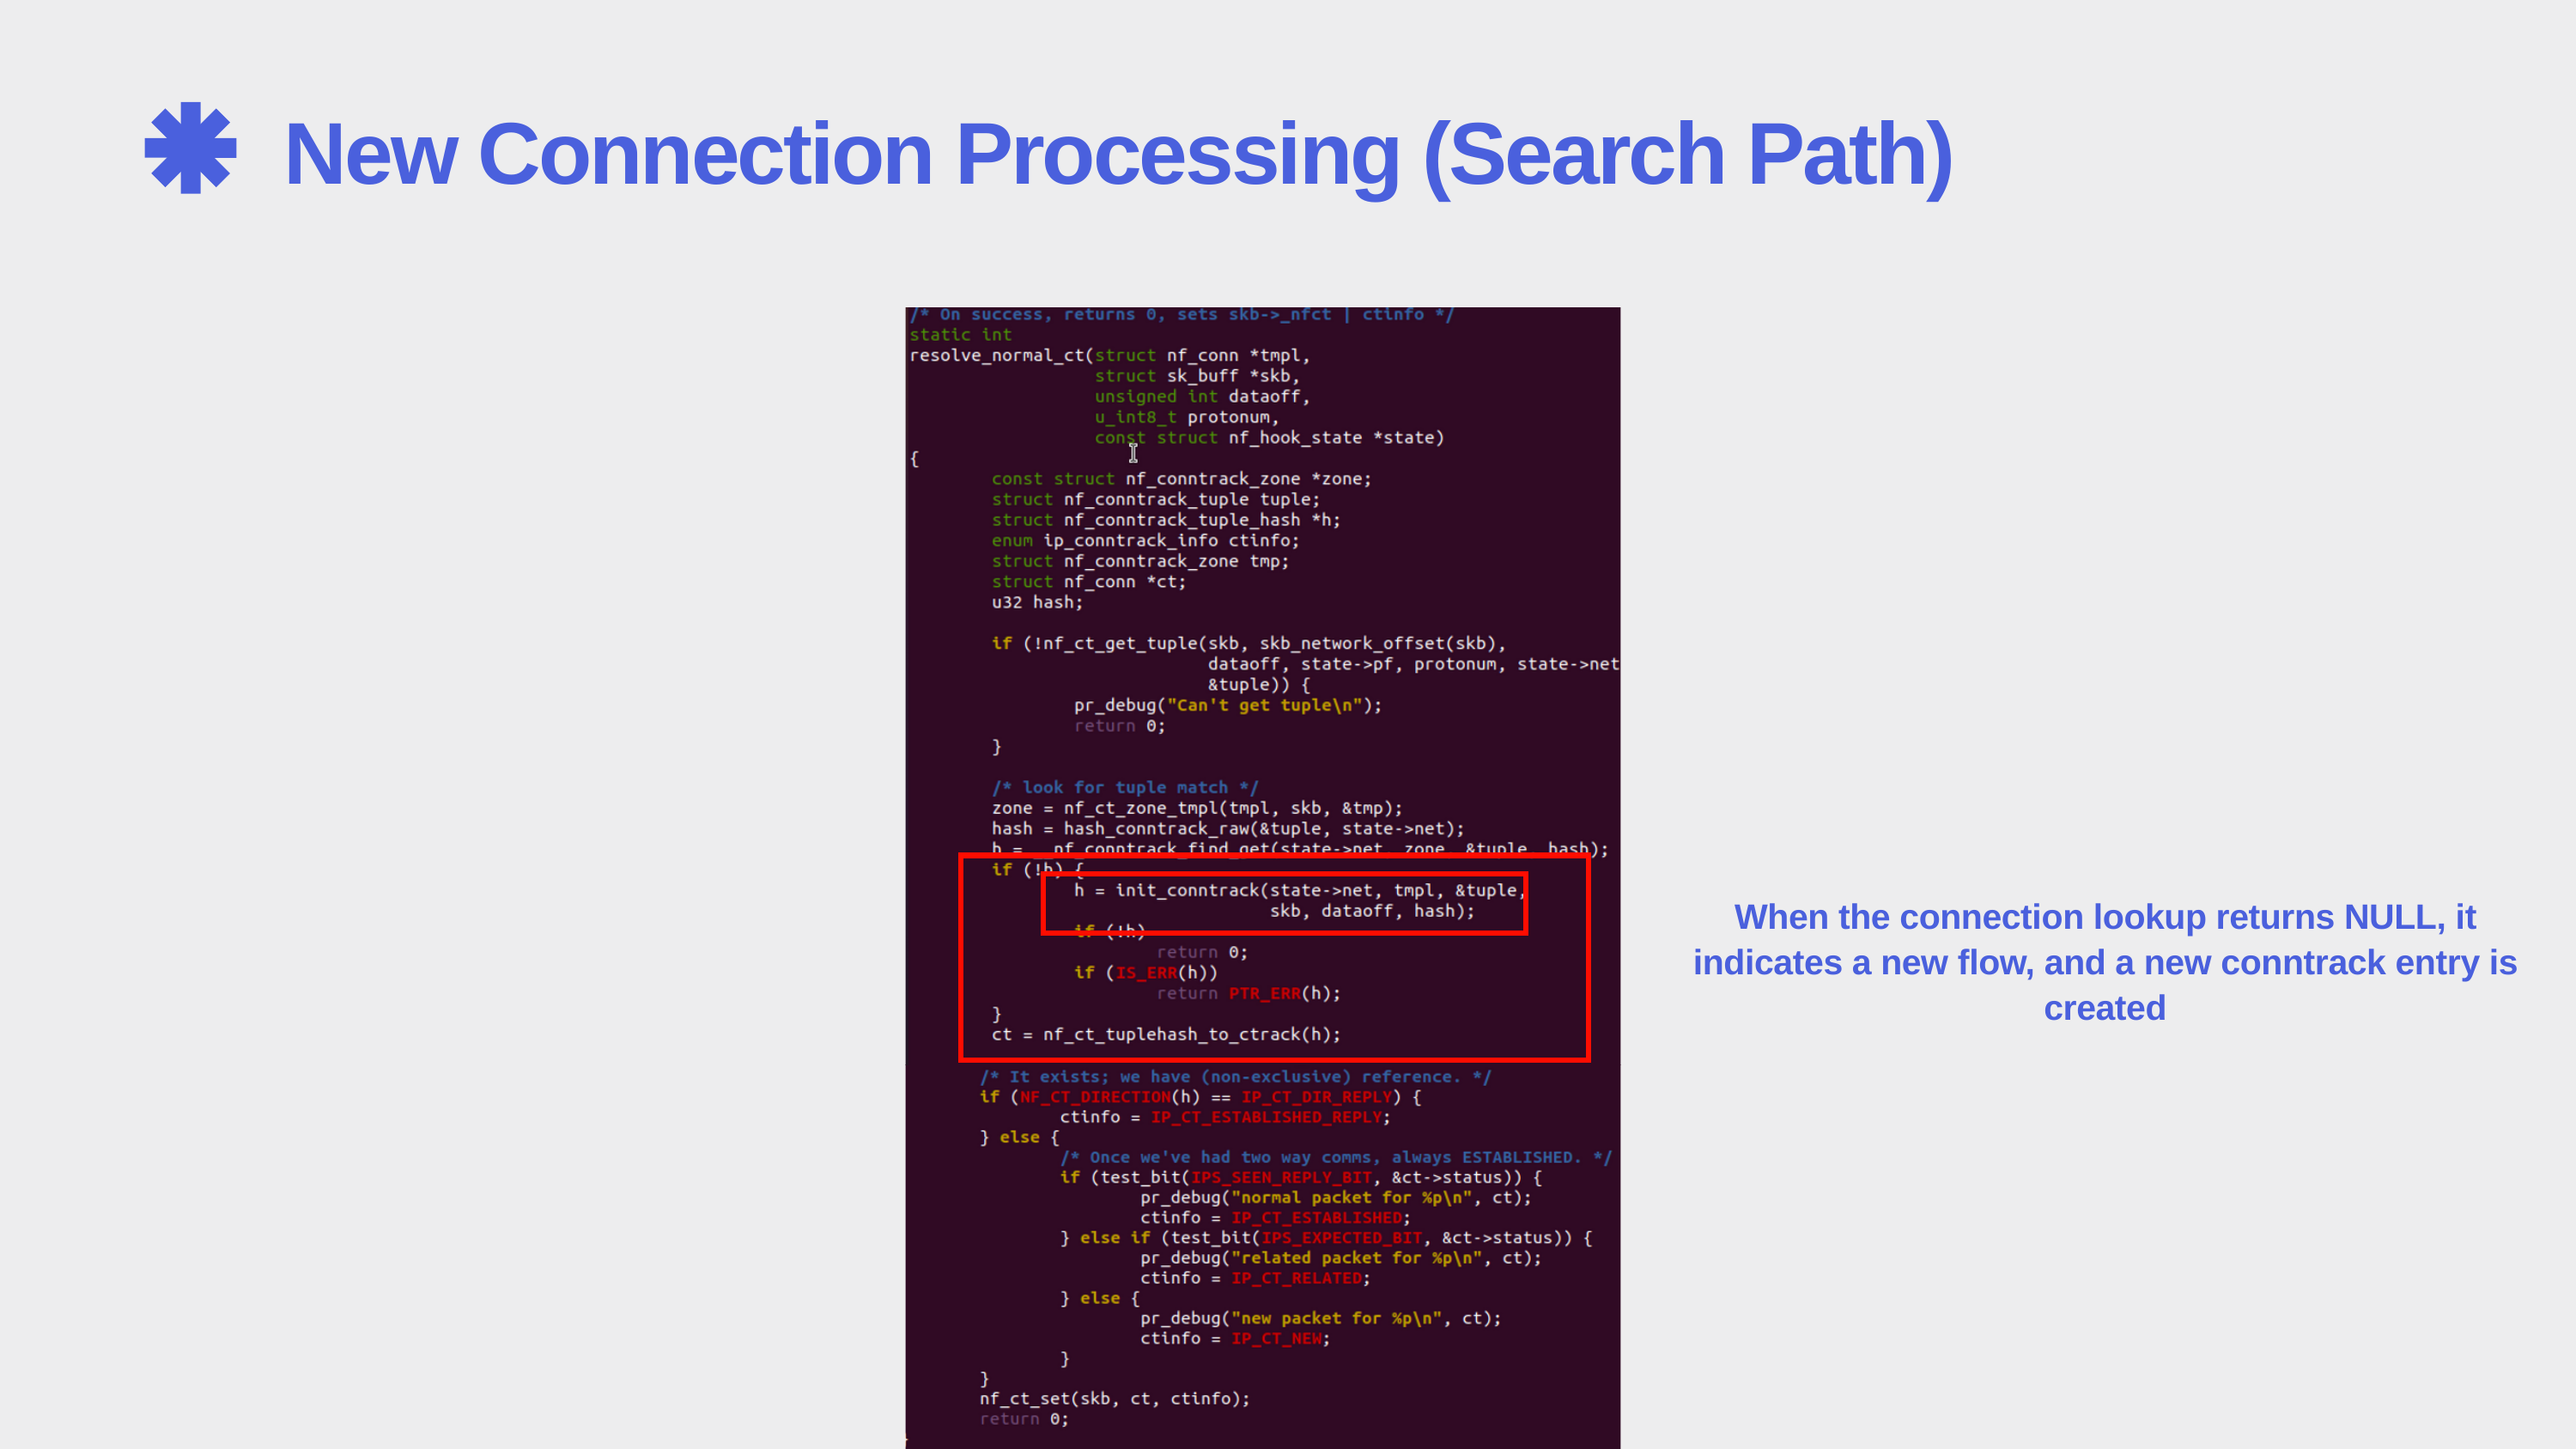

New Connection Processing (Search Path)

When the connection lookup returns NULL, it indicates a new flow, and a new conntrack entry is created